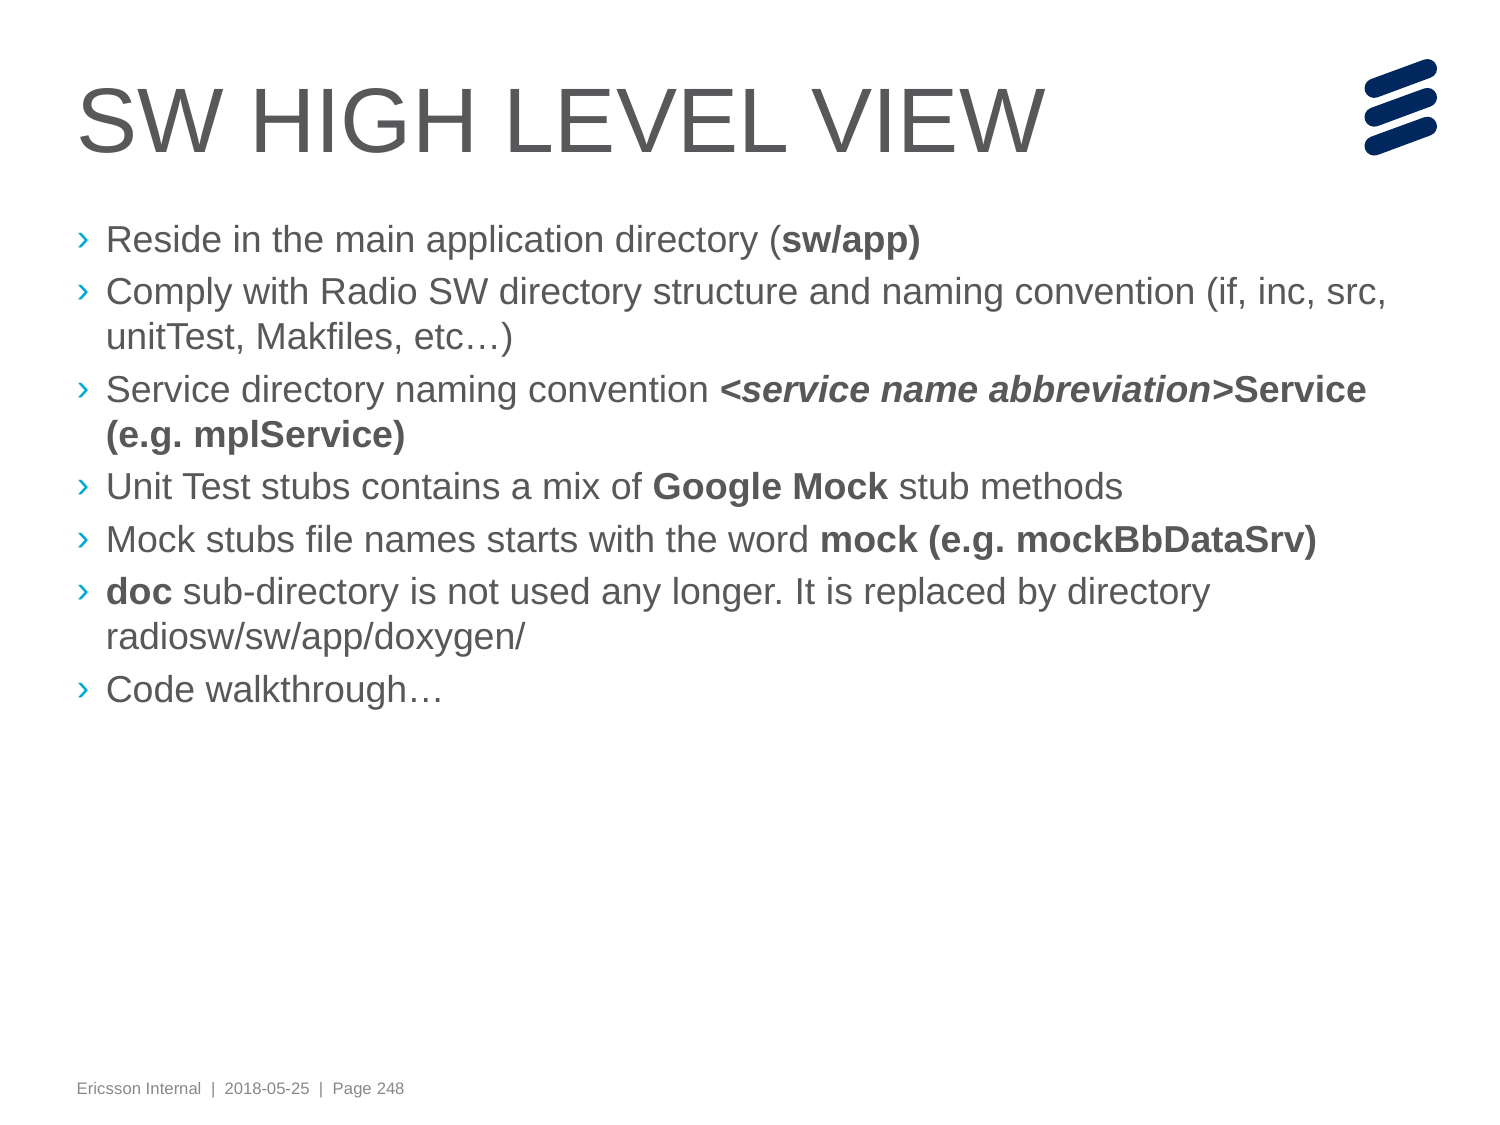

# SW HIGH LEVEL VIEW
Reside in the main application directory (sw/app)
Comply with Radio SW directory structure and naming convention (if, inc, src, unitTest, Makfiles, etc…)
Service directory naming convention <service name abbreviation>Service (e.g. mplService)
Unit Test stubs contains a mix of Google Mock stub methods
Mock stubs file names starts with the word mock (e.g. mockBbDataSrv)
doc sub-directory is not used any longer. It is replaced by directory radiosw/sw/app/doxygen/
Code walkthrough…